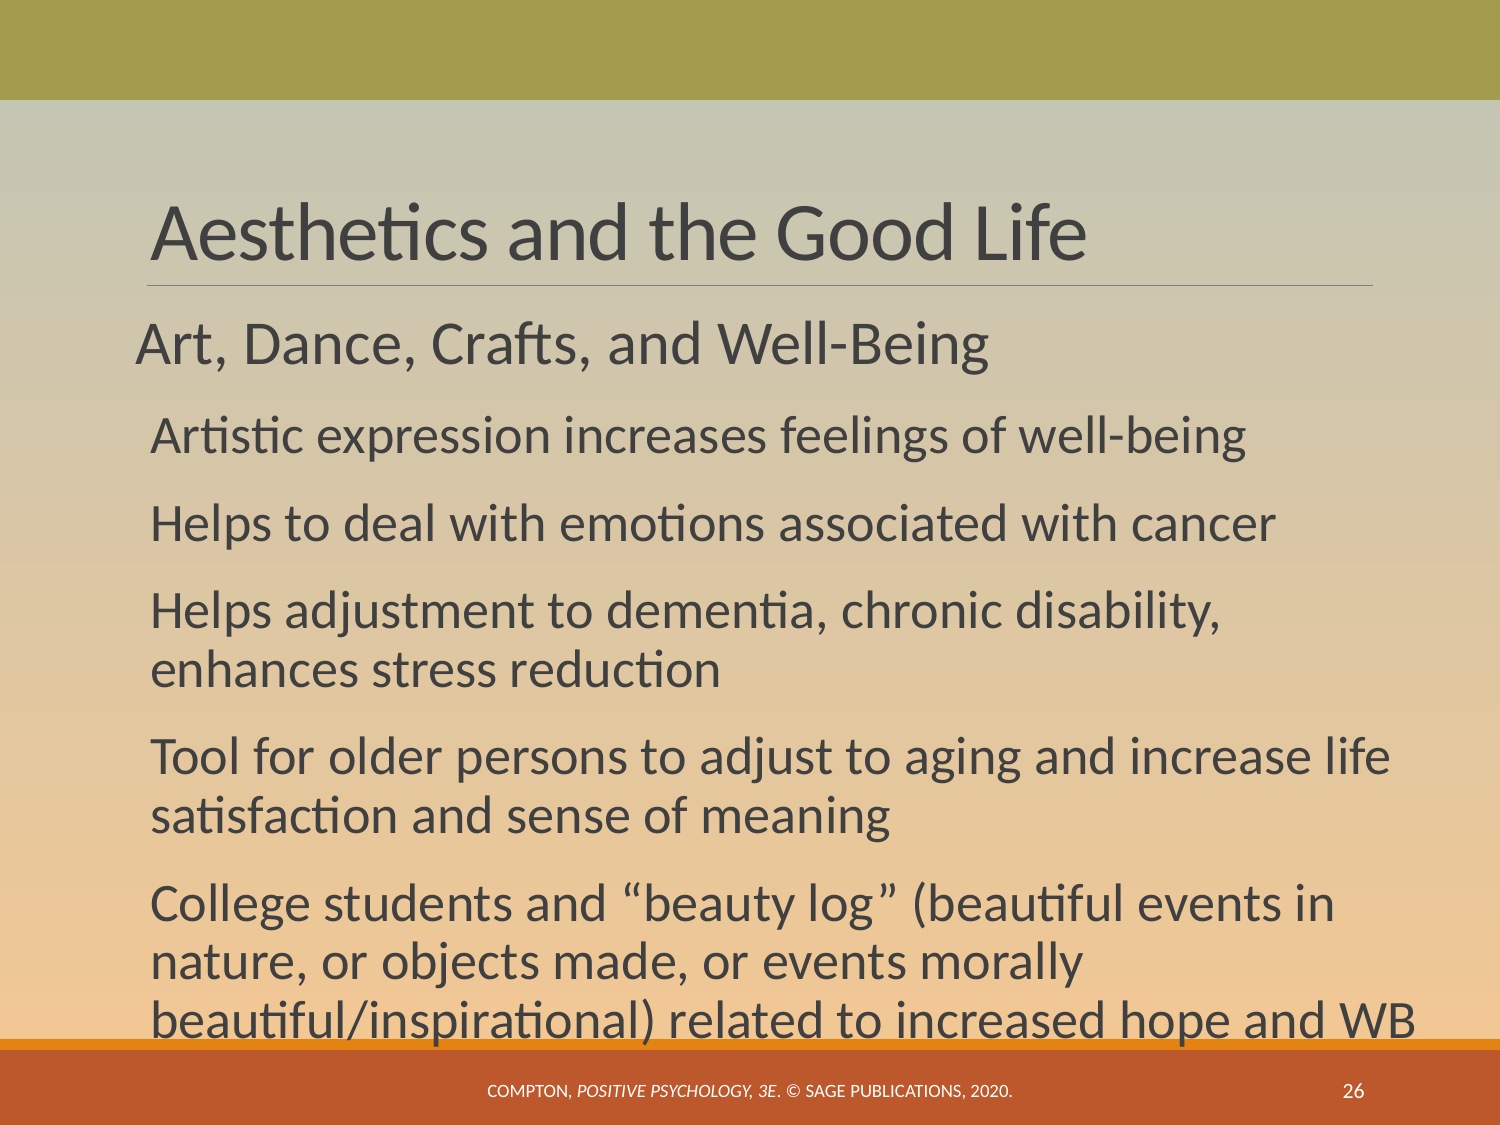

# Aesthetics and the Good Life
Art, Dance, Crafts, and Well-Being
Artistic expression increases feelings of well-being
Helps to deal with emotions associated with cancer
Helps adjustment to dementia, chronic disability, enhances stress reduction
Tool for older persons to adjust to aging and increase life satisfaction and sense of meaning
College students and “beauty log” (beautiful events in nature, or objects made, or events morally beautiful/inspirational) related to increased hope and WB
Compton, Positive Psychology, 3e. © SAGE Publications, 2020.
26